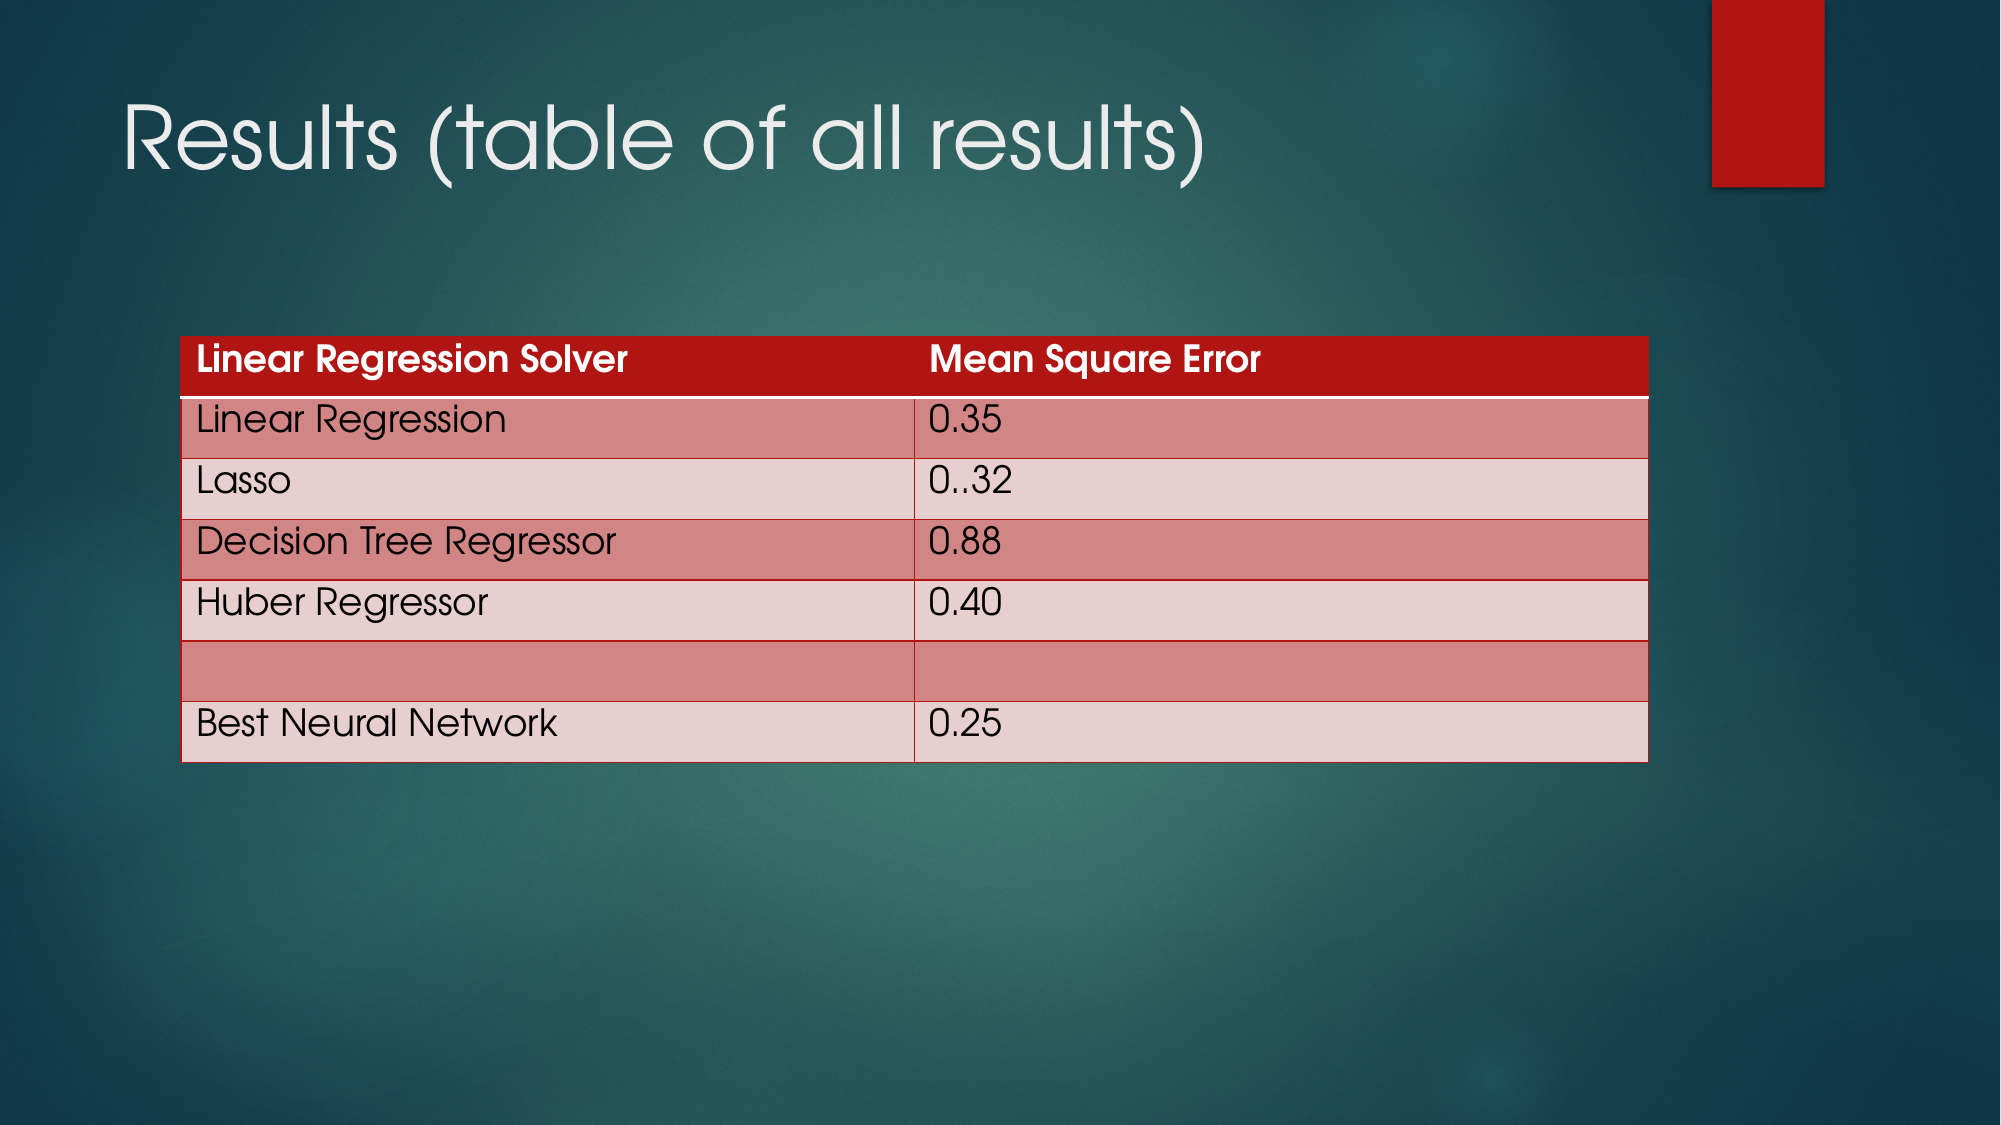

# Results (table of all results)
| Linear Regression Solver | Mean Square Error |
| --- | --- |
| Linear Regression | 0.35 |
| Lasso | 0..32 |
| Decision Tree Regressor | 0.88 |
| Huber Regressor | 0.40 |
|  |  |
| Best Neural Network | 0.25 |